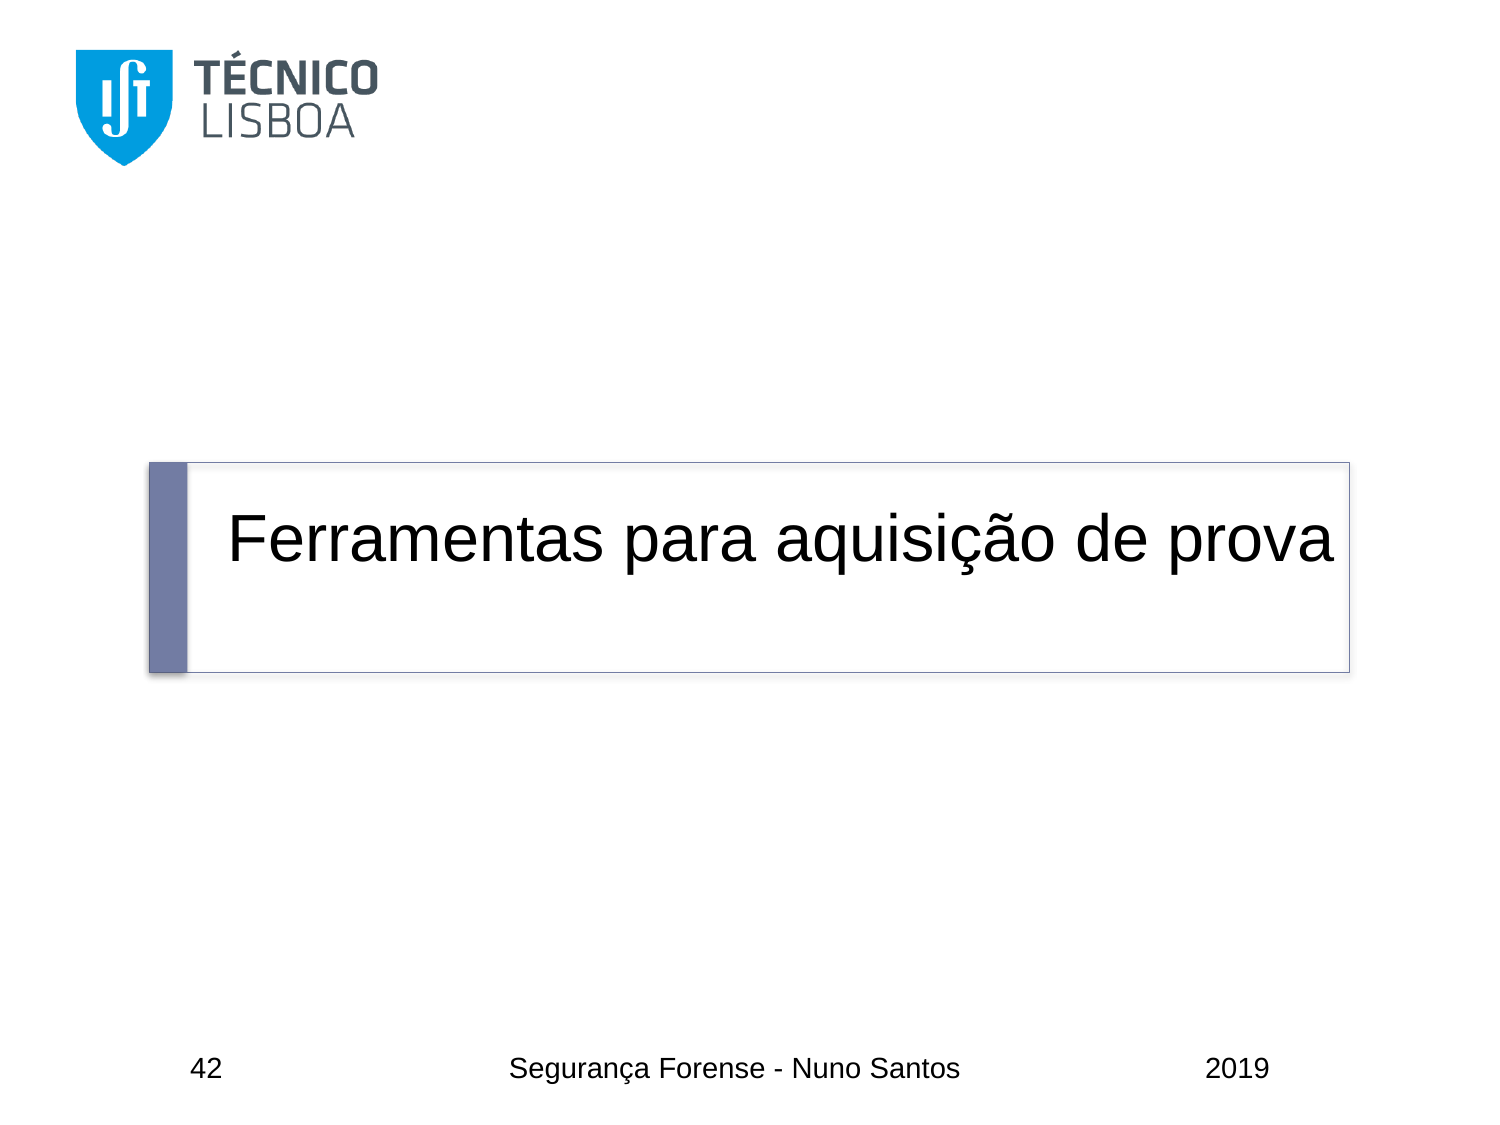

# Ferramentas para aquisição de prova
42
Segurança Forense - Nuno Santos
2019